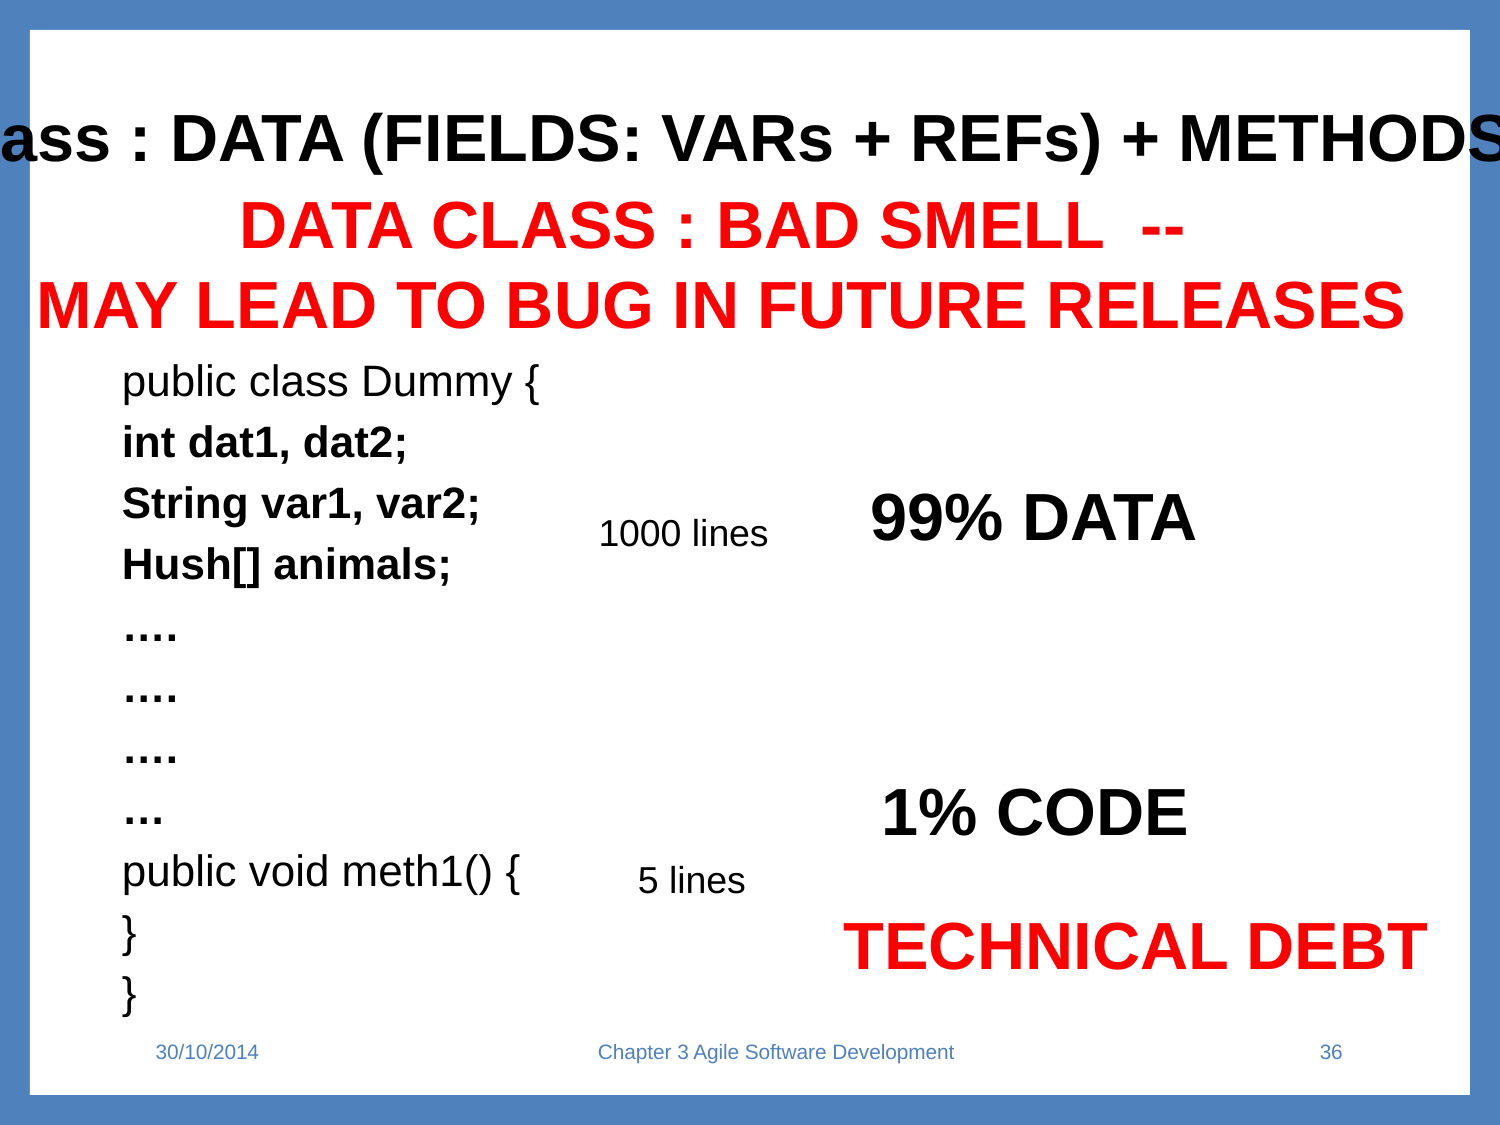

Class : DATA (FIELDS: VARs + REFs) + METHODS (CODE)
DATA CLASS : BAD SMELL  --
MAY LEAD TO BUG IN FUTURE RELEASES
public class Dummy {
int dat1, dat2;
String var1, var2;
Hush[] animals;
….
….
….
…
public void meth1() {
}
}
99% DATA
1000 lines
1% CODE
5 lines
TECHNICAL DEBT
30/10/2014
Chapter 3 Agile Software Development
36